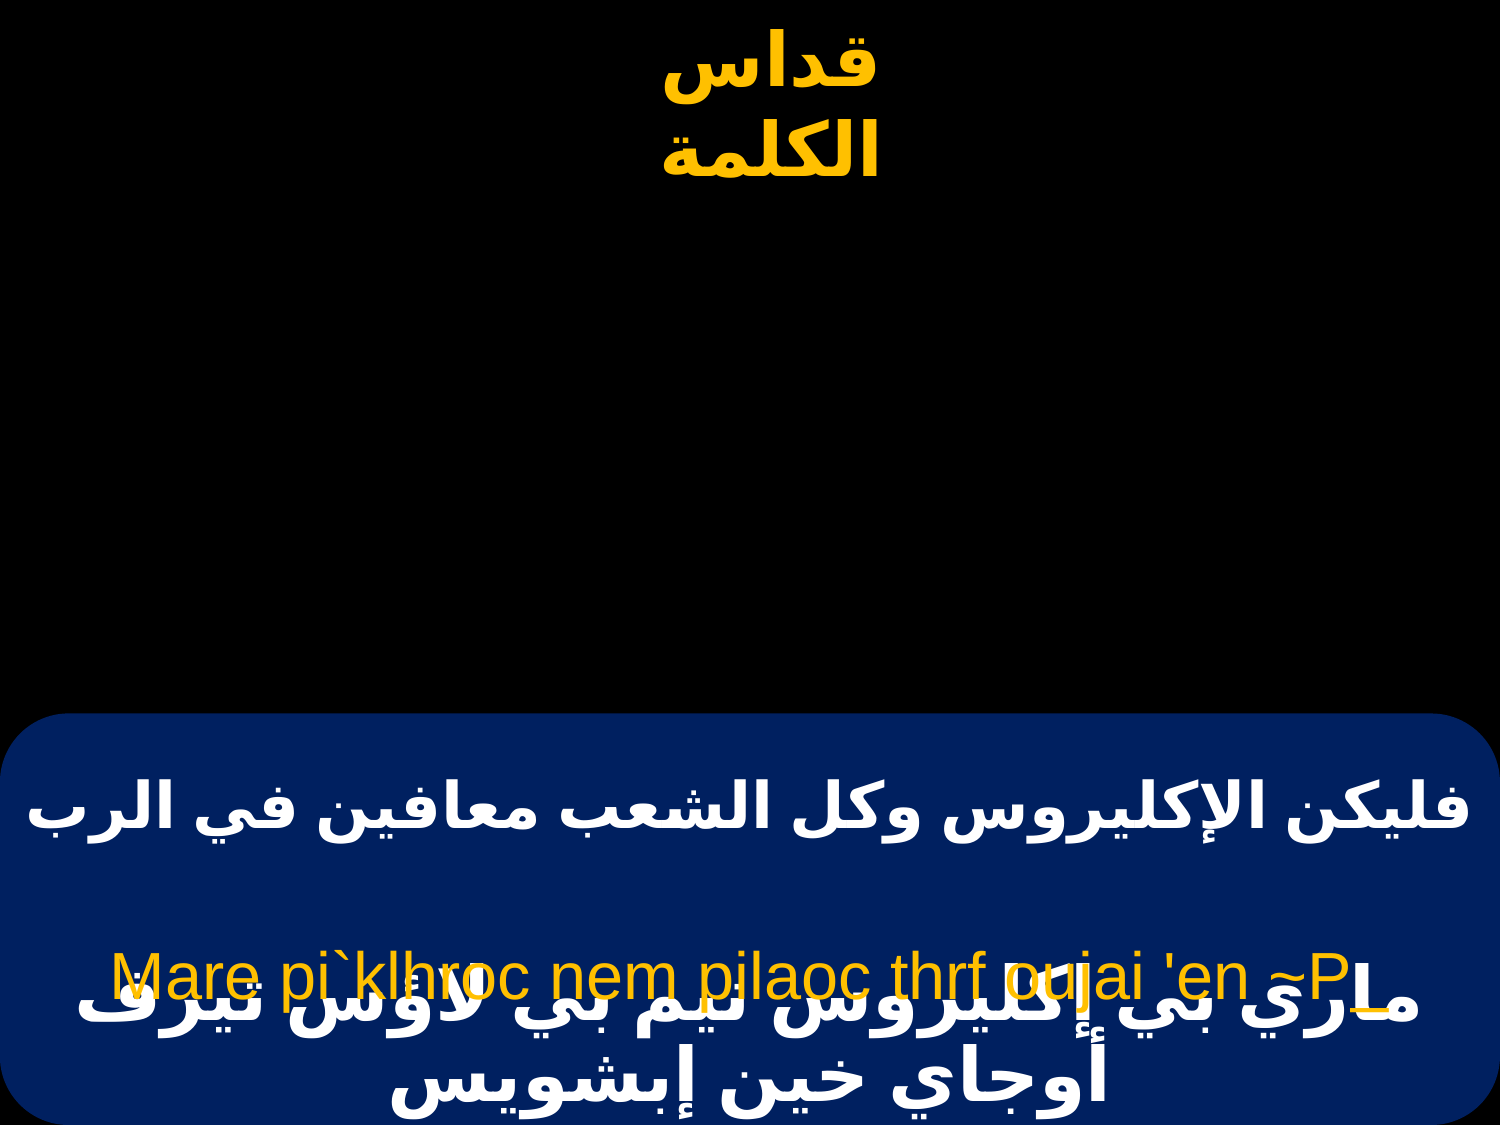

# فليكن الإكليروس وكل الشعب معافين في الرب
Mare pi`klhroc nem pilaoc thrf oujai 'en ~P_
ماري بي إكليروس نيم بي لاؤس تيرف أوجاي خين إبشويس